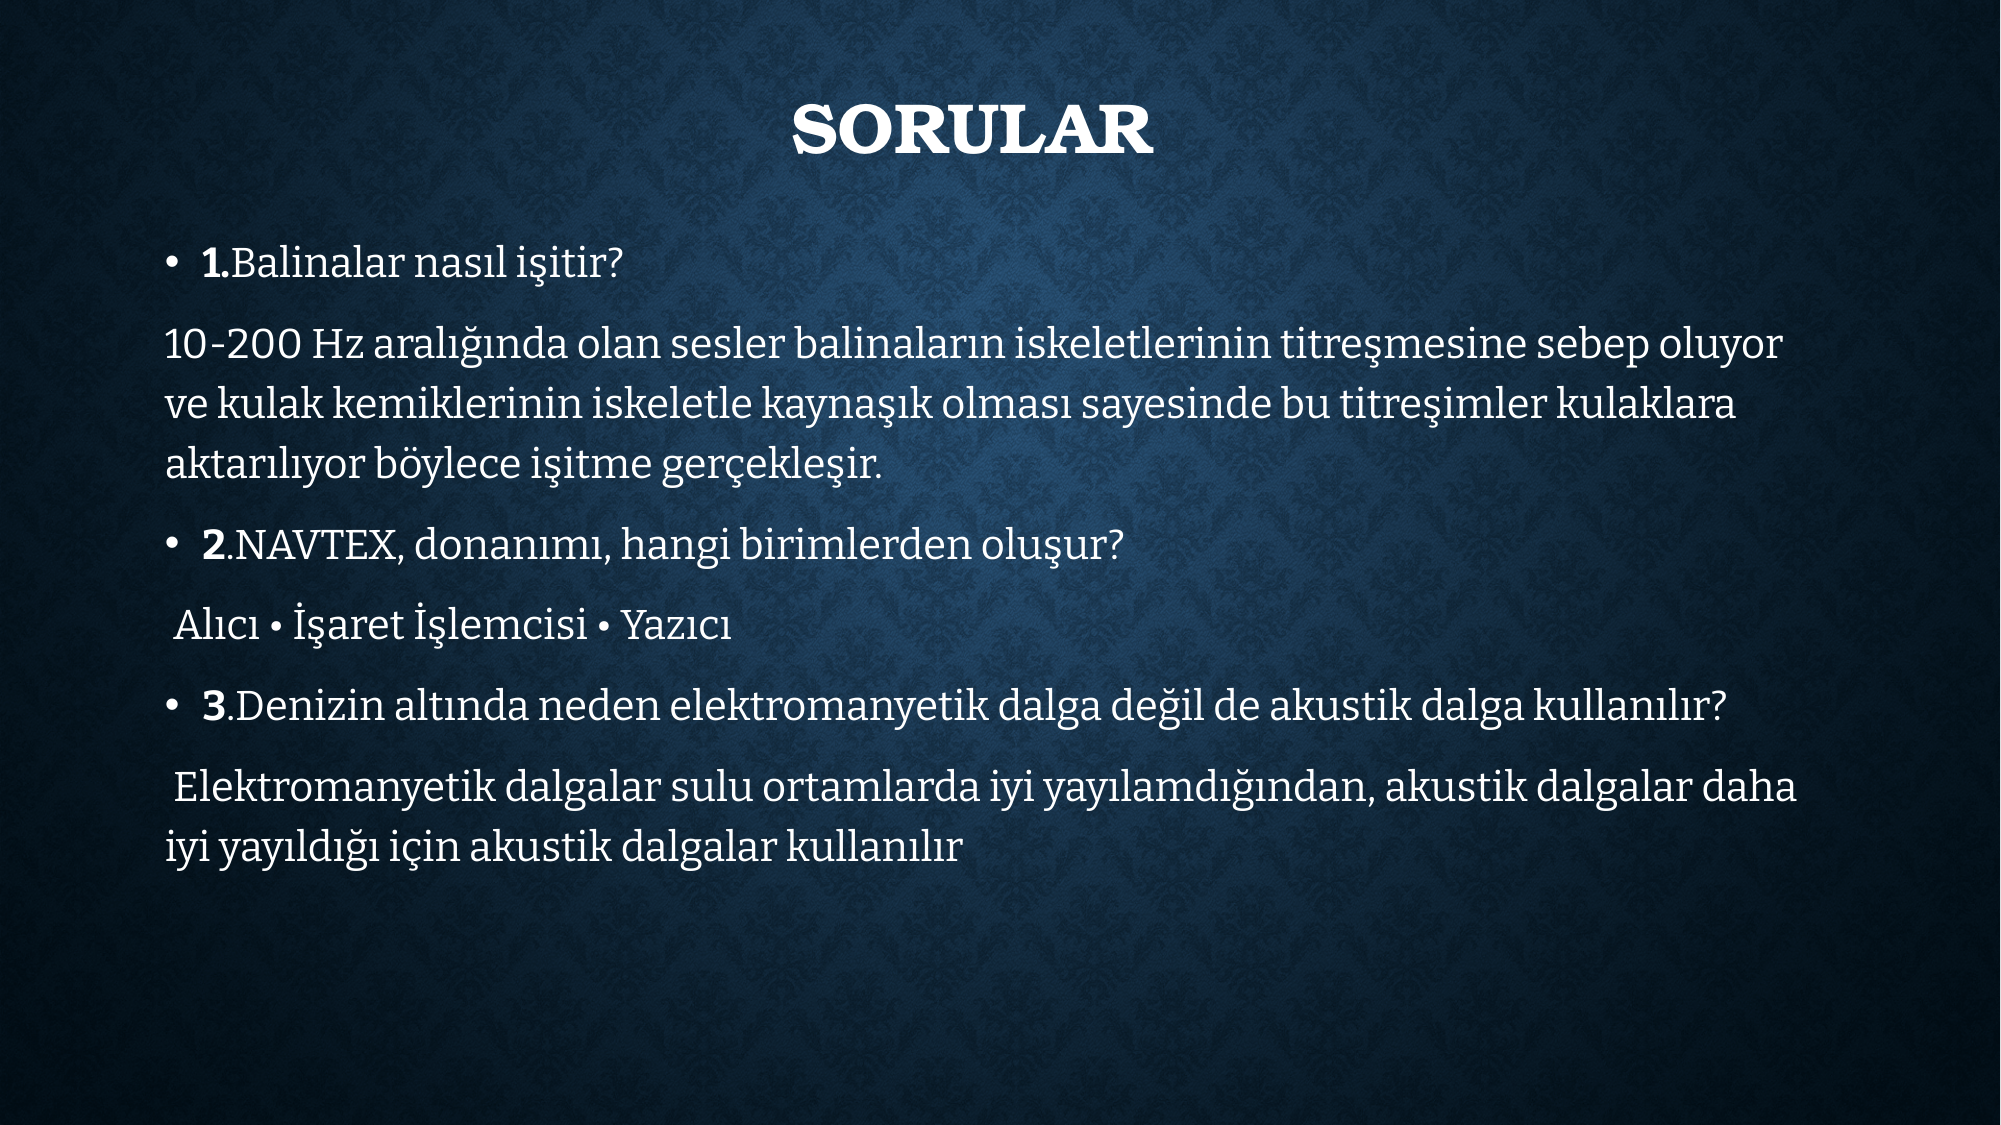

# Sorular
1.Balinalar nasıl işitir?
10-200 Hz aralığında olan sesler balinaların iskeletlerinin titreşmesine sebep oluyor ve kulak kemiklerinin iskeletle kaynaşık olması sayesinde bu titreşimler kulaklara aktarılıyor böylece işitme gerçekleşir.
2.NAVTEX, donanımı, hangi birimlerden oluşur?
 Alıcı • İşaret İşlemcisi • Yazıcı
3.Denizin altında neden elektromanyetik dalga değil de akustik dalga kullanılır?
 Elektromanyetik dalgalar sulu ortamlarda iyi yayılamdığından, akustik dalgalar daha iyi yayıldığı için akustik dalgalar kullanılır